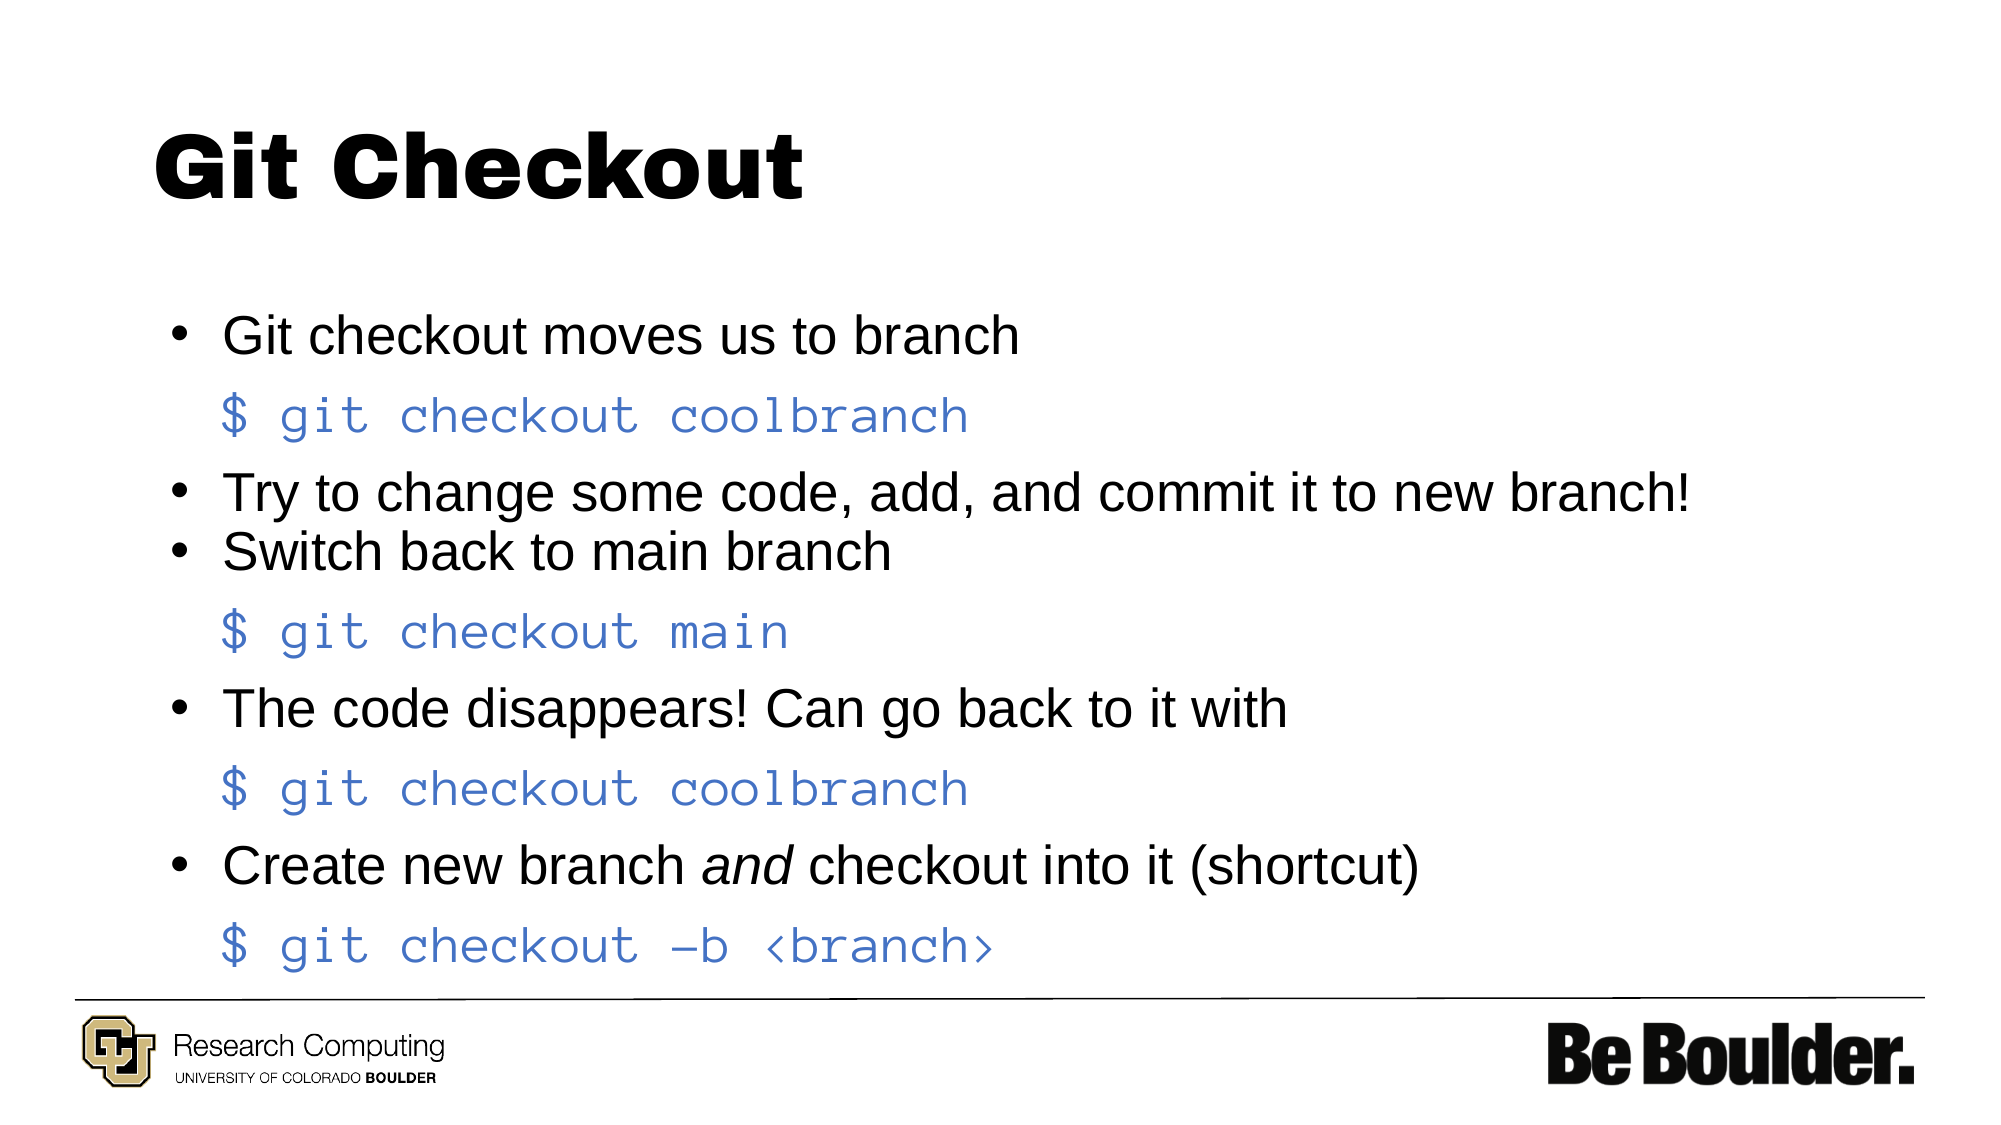

# Git Checkout
Git checkout moves us to branch
$ git checkout coolbranch
Try to change some code, add, and commit it to new branch!
Switch back to main branch
$ git checkout main
The code disappears! Can go back to it with
$ git checkout coolbranch
Create new branch and checkout into it (shortcut)
$ git checkout -b <branch>